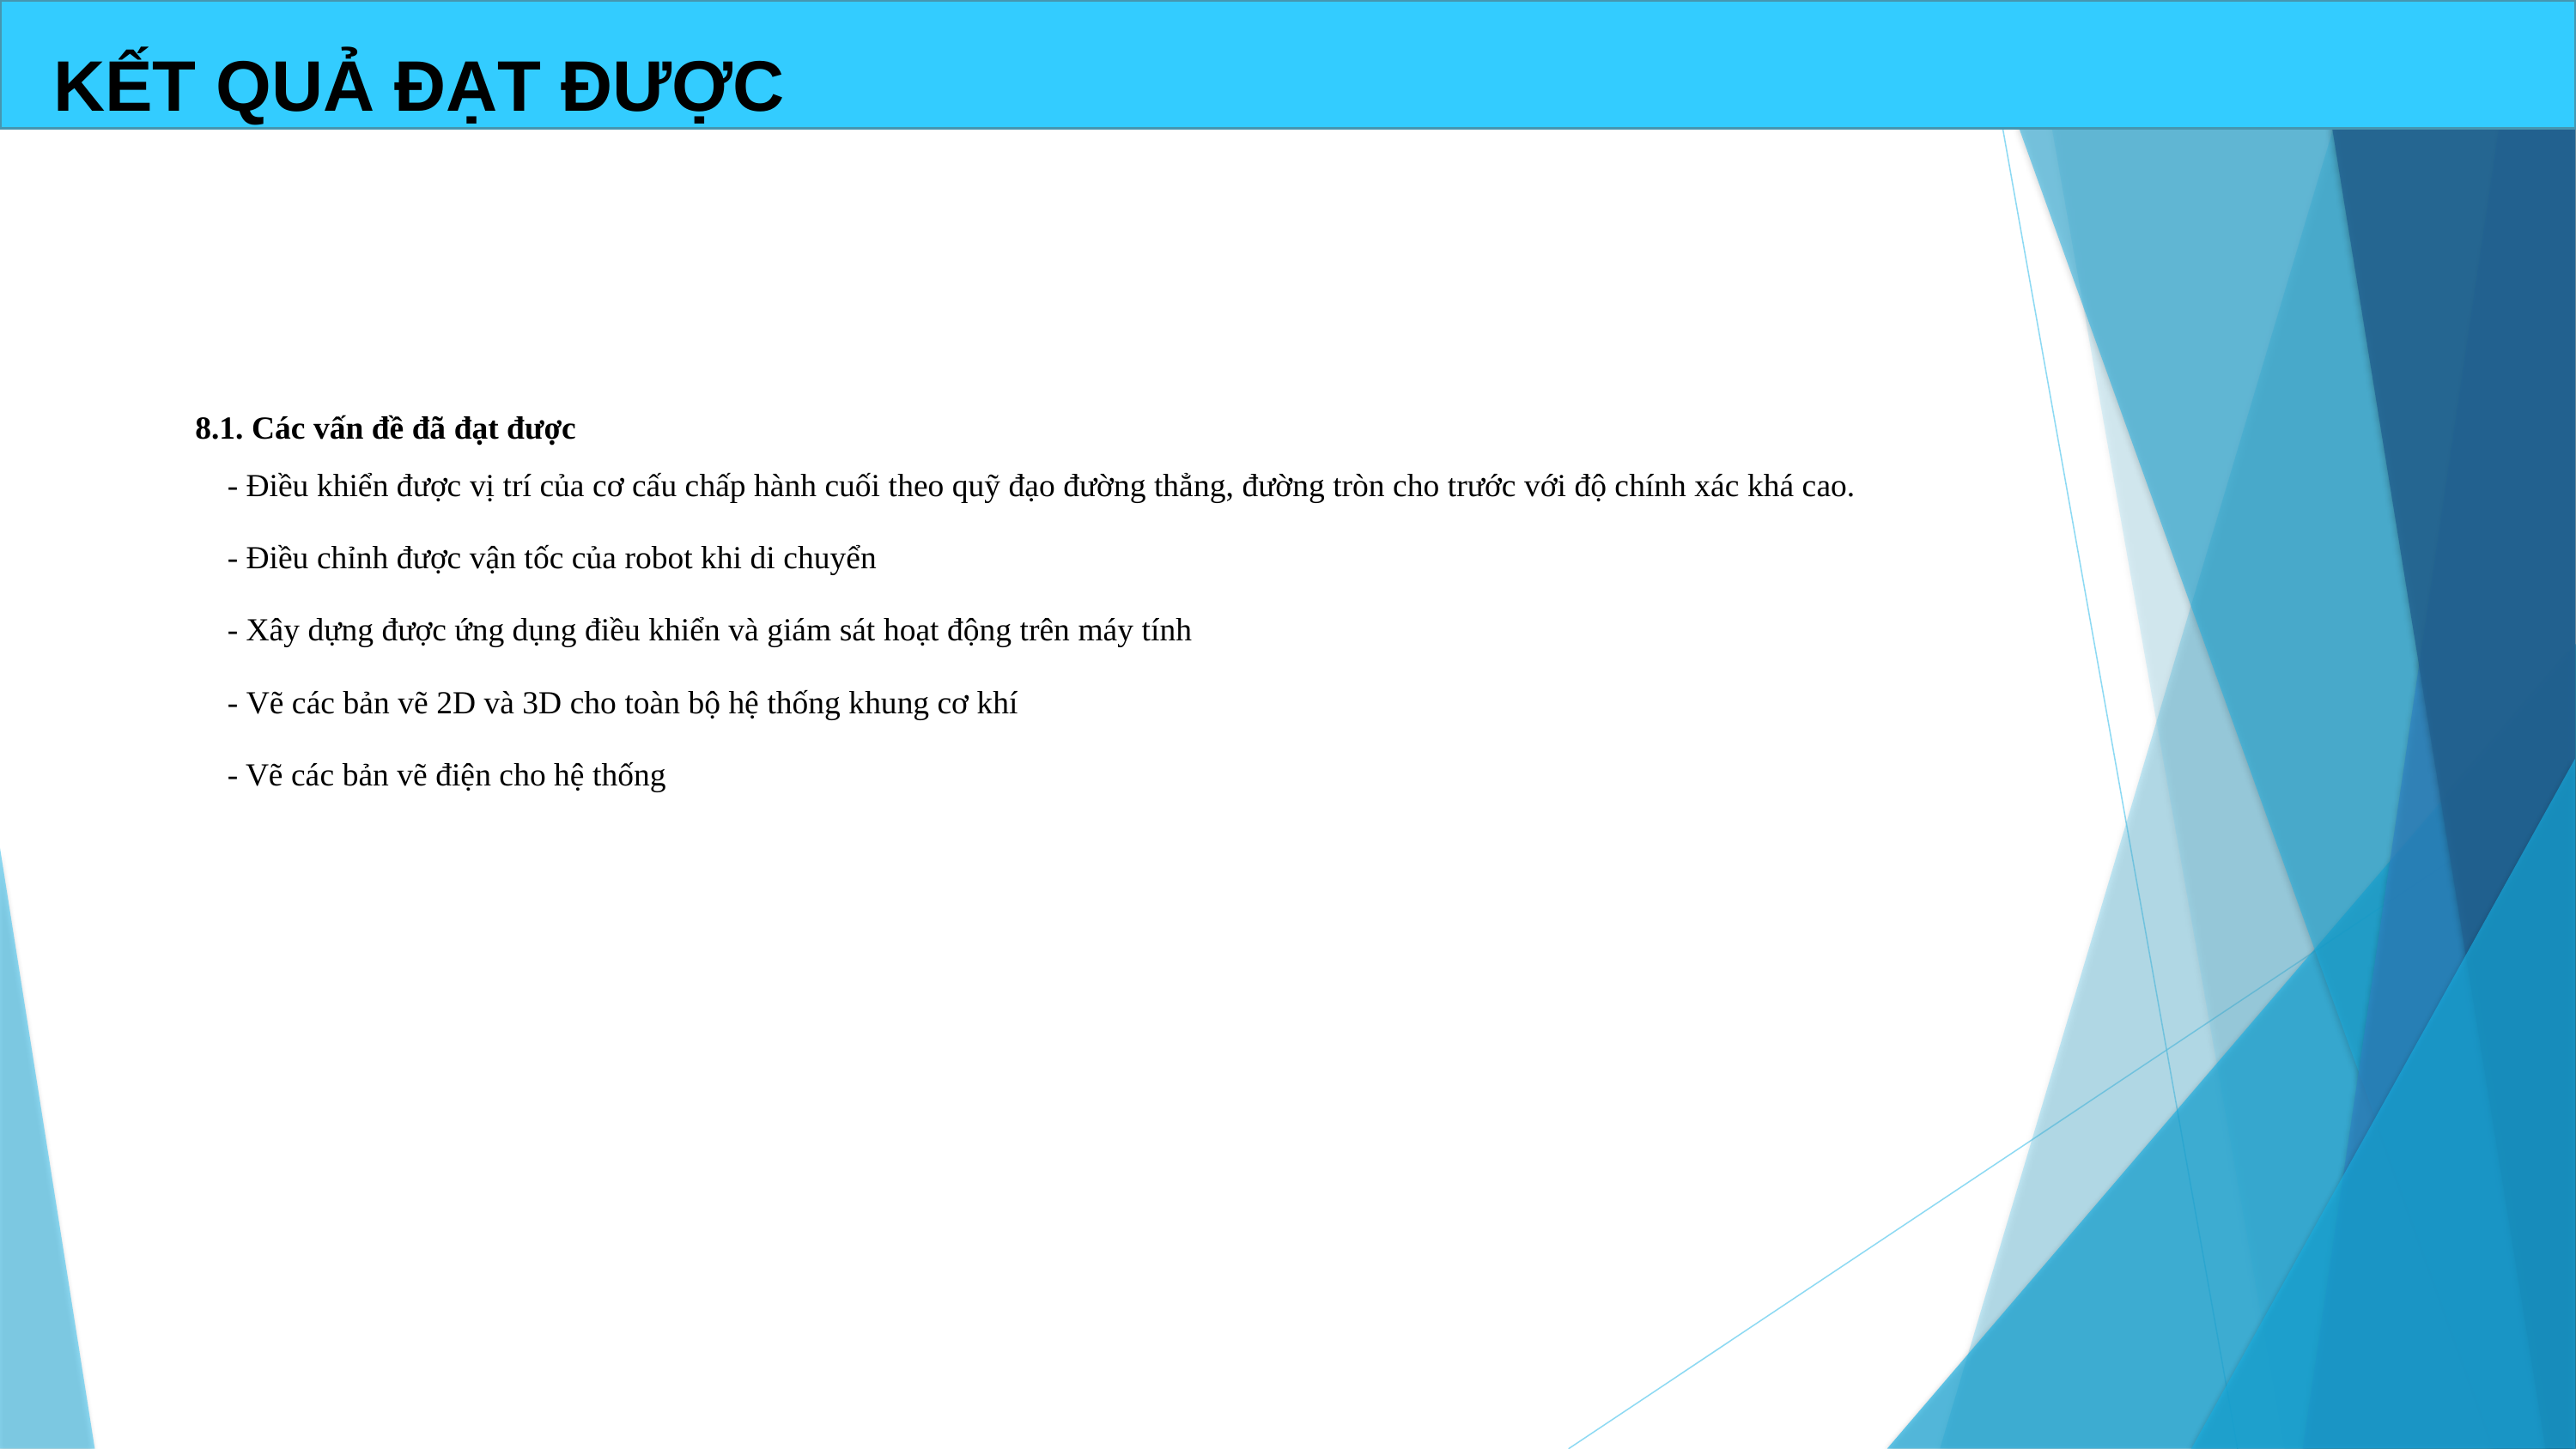

KẾT QUẢ ĐẠT ĐƯỢC
8.1. Các vấn đề đã đạt được
- Điều khiển được vị trí của cơ cấu chấp hành cuối theo quỹ đạo đường thẳng, đường tròn cho trước với độ chính xác khá cao.
- Điều chỉnh được vận tốc của robot khi di chuyển
- Xây dựng được ứng dụng điều khiển và giám sát hoạt động trên máy tính
- Vẽ các bản vẽ 2D và 3D cho toàn bộ hệ thống khung cơ khí
- Vẽ các bản vẽ điện cho hệ thống